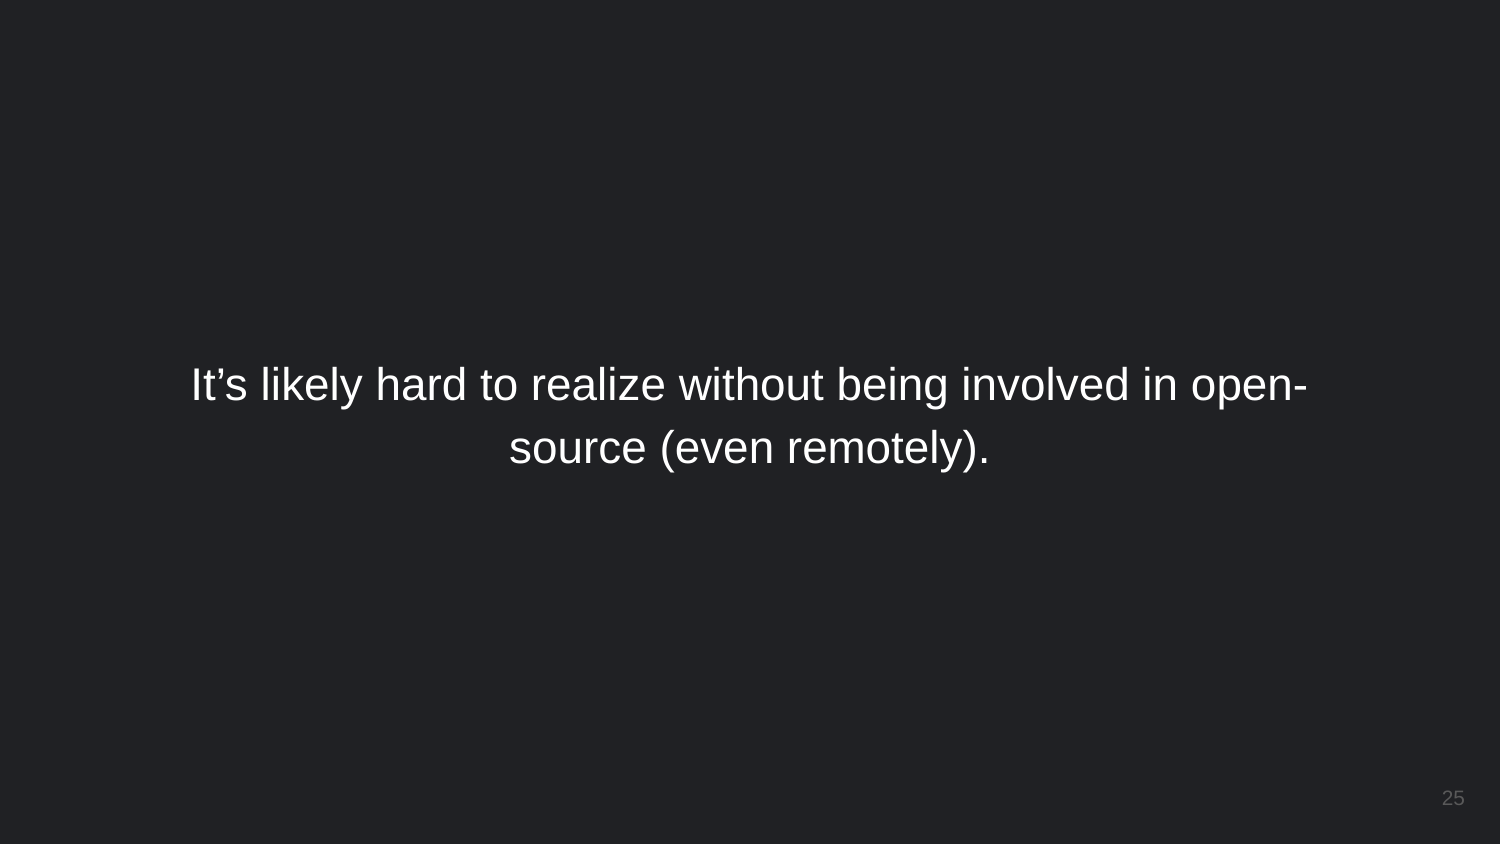

# It’s likely hard to realize without being involved in open-source (even remotely).
25